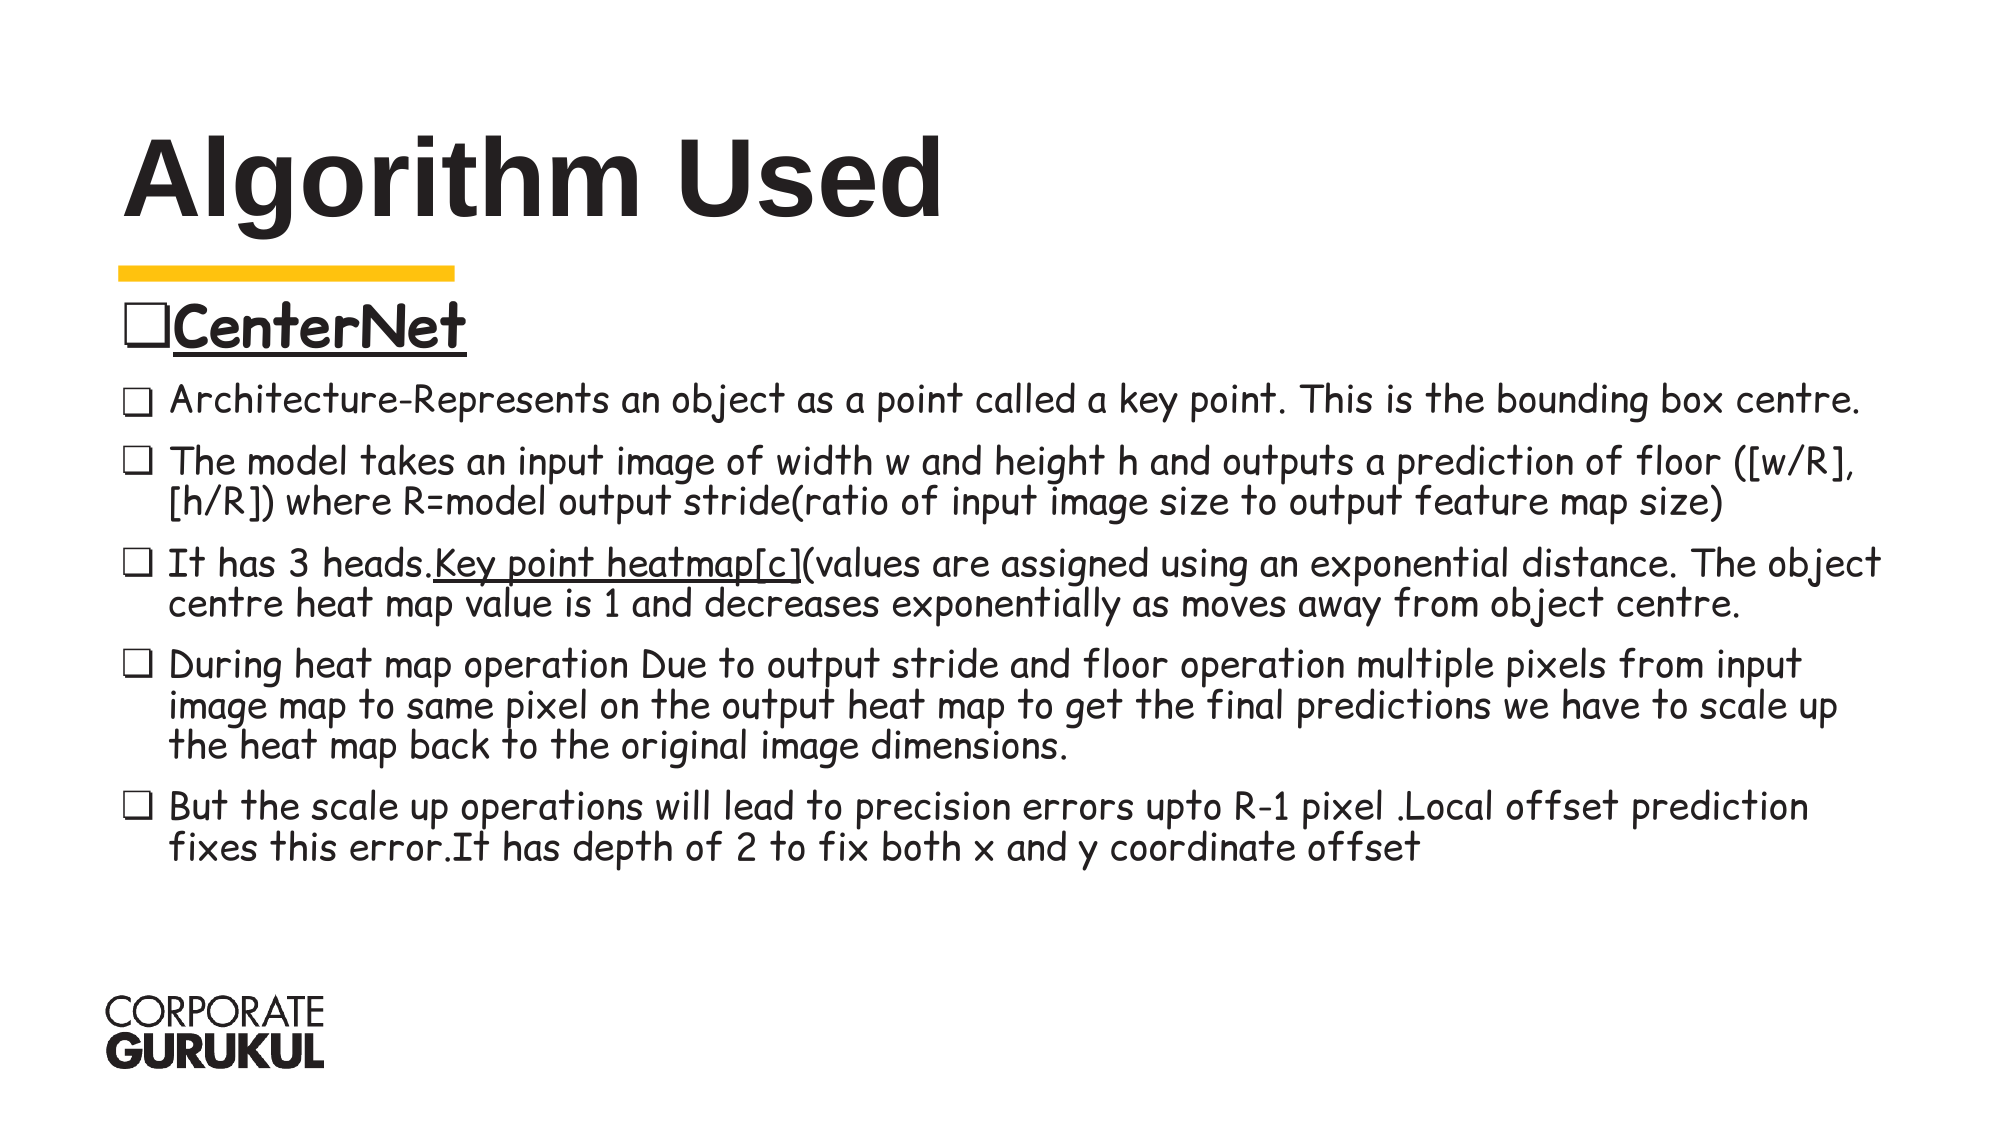

Algorithm Used
CenterNet
Architecture-Represents an object as a point called a key point. This is the bounding box centre.
The model takes an input image of width w and height h and outputs a prediction of floor ([w/R],[h/R]) where R=model output stride(ratio of input image size to output feature map size)
It has 3 heads.Key point heatmap[c](values are assigned using an exponential distance. The object centre heat map value is 1 and decreases exponentially as moves away from object centre.
During heat map operation Due to output stride and floor operation multiple pixels from input image map to same pixel on the output heat map to get the final predictions we have to scale up the heat map back to the original image dimensions.
But the scale up operations will lead to precision errors upto R-1 pixel .Local offset prediction fixes this error.It has depth of 2 to fix both x and y coordinate offset